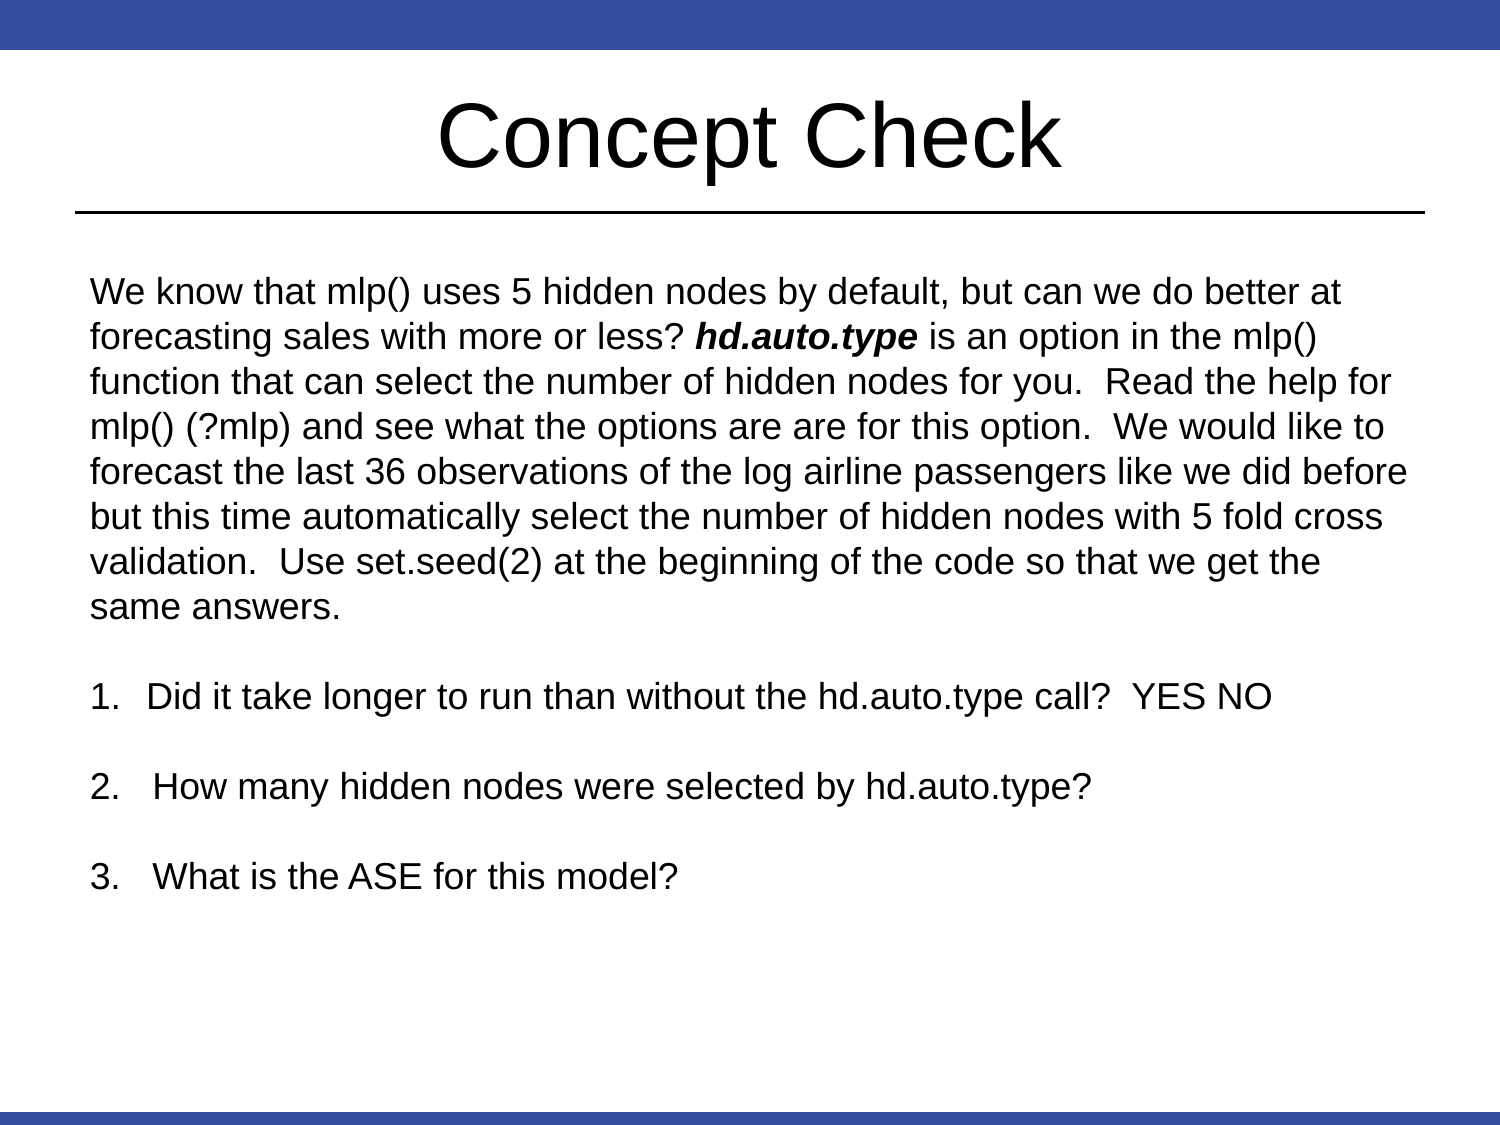

# Concept Check
We know that mlp() uses 5 hidden nodes by default, but can we do better at forecasting sales with more or less? hd.auto.type is an option in the mlp() function that can select the number of hidden nodes for you.  Read the help for mlp() (?mlp) and see what the options are are for this option.  We would like to forecast the last 36 observations of the log airline passengers like we did before but this time automatically select the number of hidden nodes with 5 fold cross validation.  Use set.seed(2) at the beginning of the code so that we get the same answers.

Did it take longer to run than without the hd.auto.type call?  YES NO

2.   How many hidden nodes were selected by hd.auto.type?

3.   What is the ASE for this model?